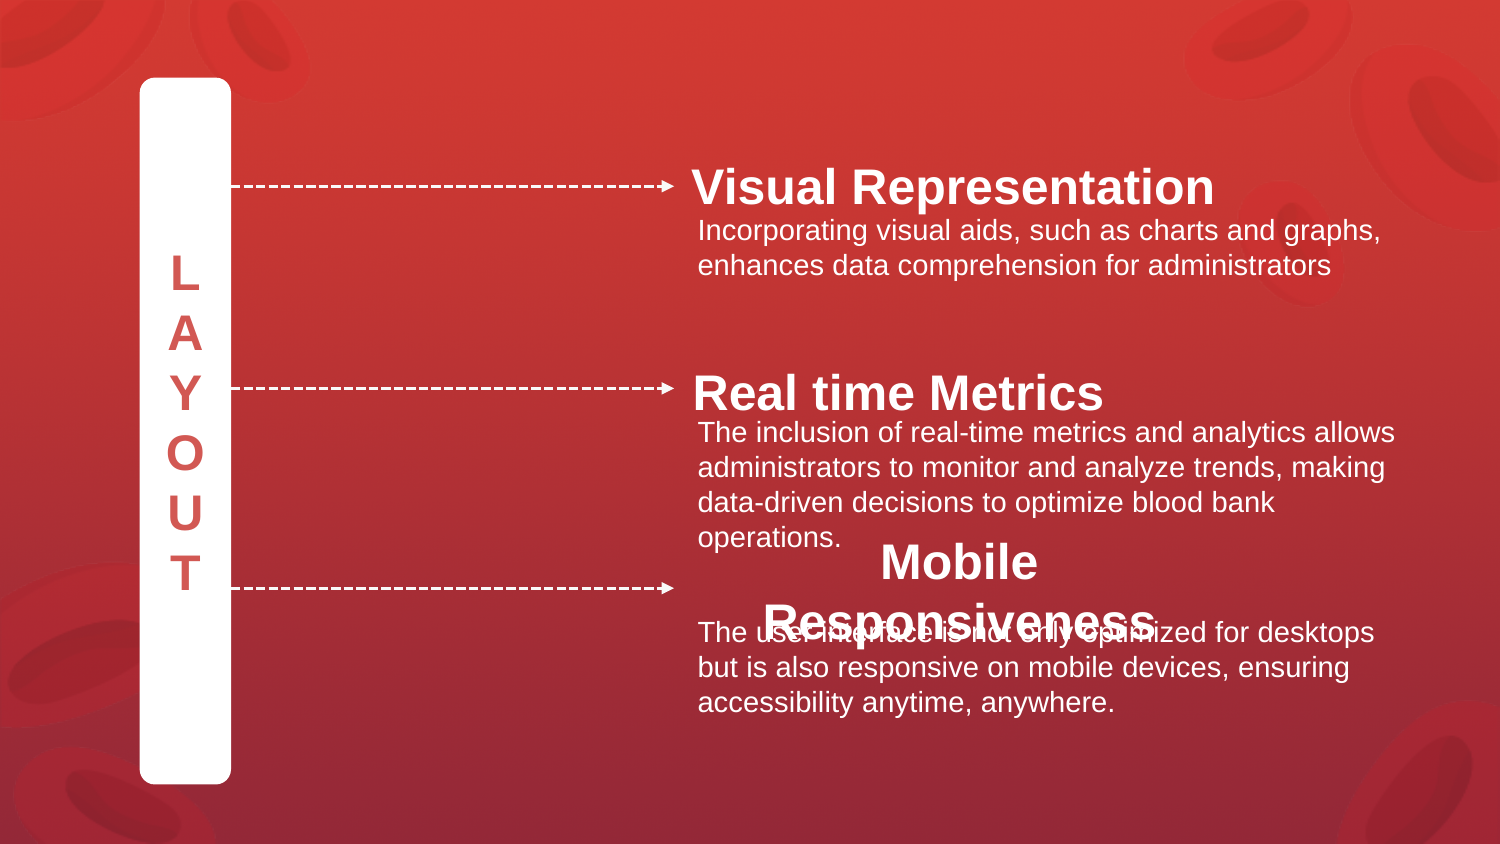

# L A Y O U T

Visual Representation
Incorporating visual aids, such as charts and graphs, enhances data comprehension for administrators
Real time Metrics
The inclusion of real-time metrics and analytics allows administrators to monitor and analyze trends, making data-driven decisions to optimize blood bank operations.
Mobile Responsiveness
The user interface is not only optimized for desktops but is also responsive on mobile devices, ensuring accessibility anytime, anywhere.